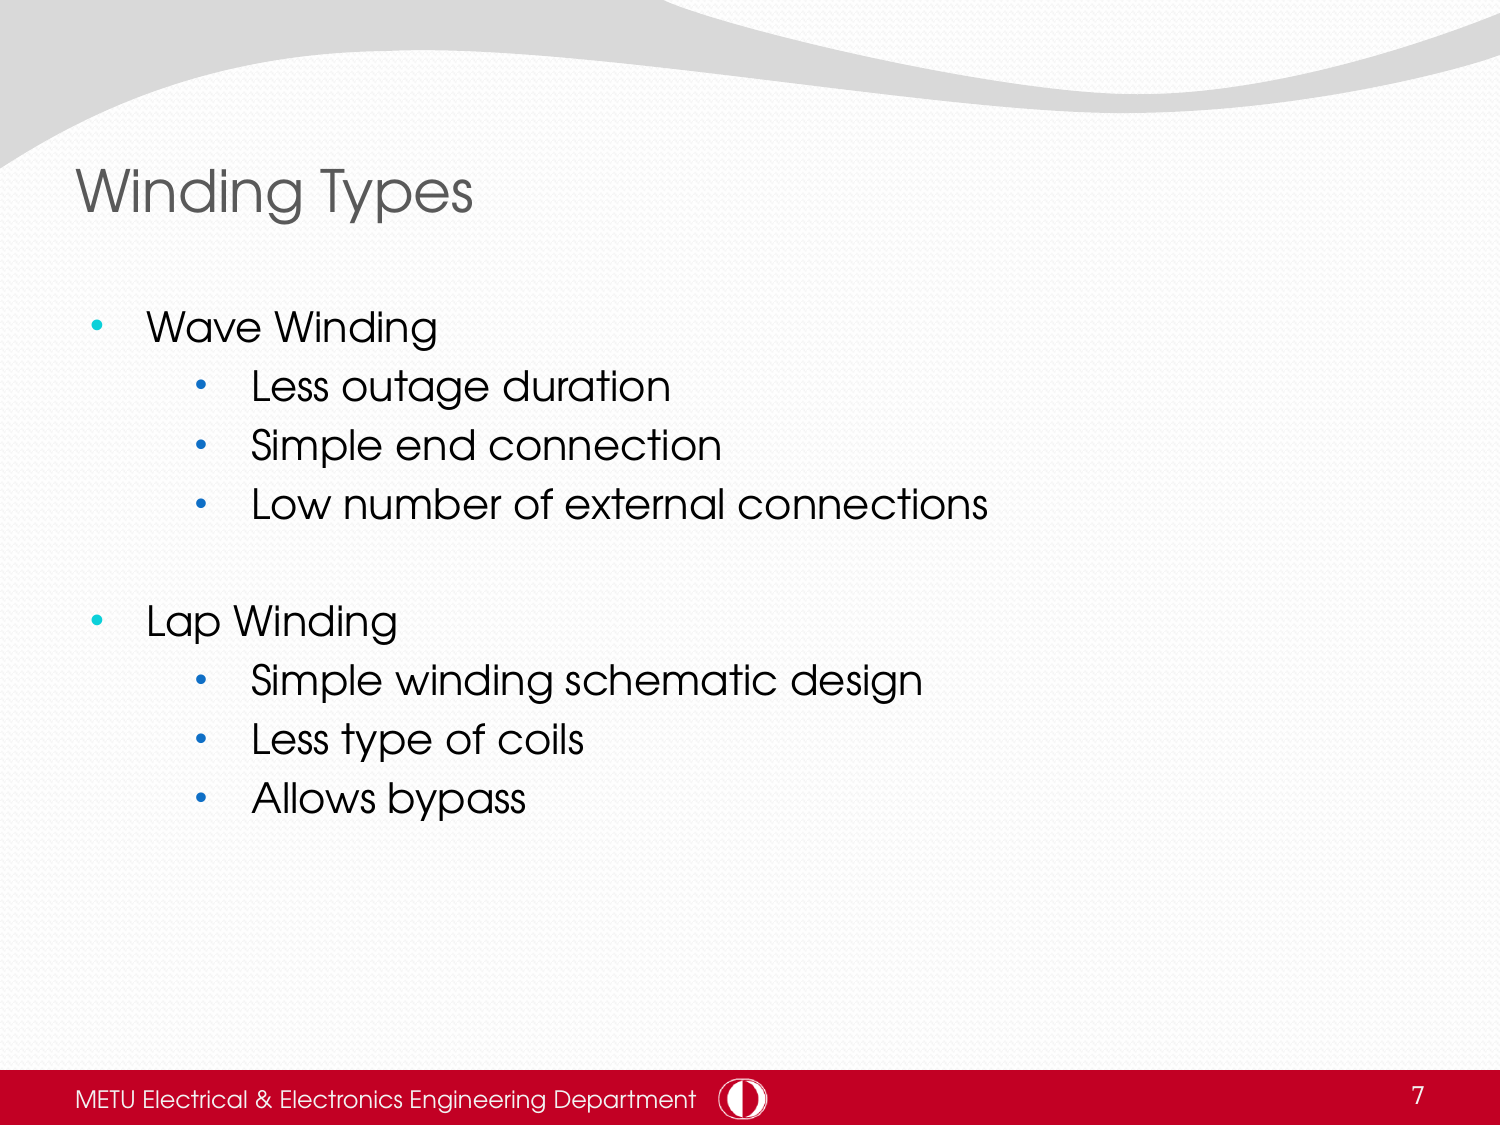

# Winding Types

Wave Winding
Less outage duration
Simple end connection
Low number of external connections

Lap Winding
Simple winding schematic design
Less type of coils
Allows bypass

METU Electrical & Electronics Engineering Department
7